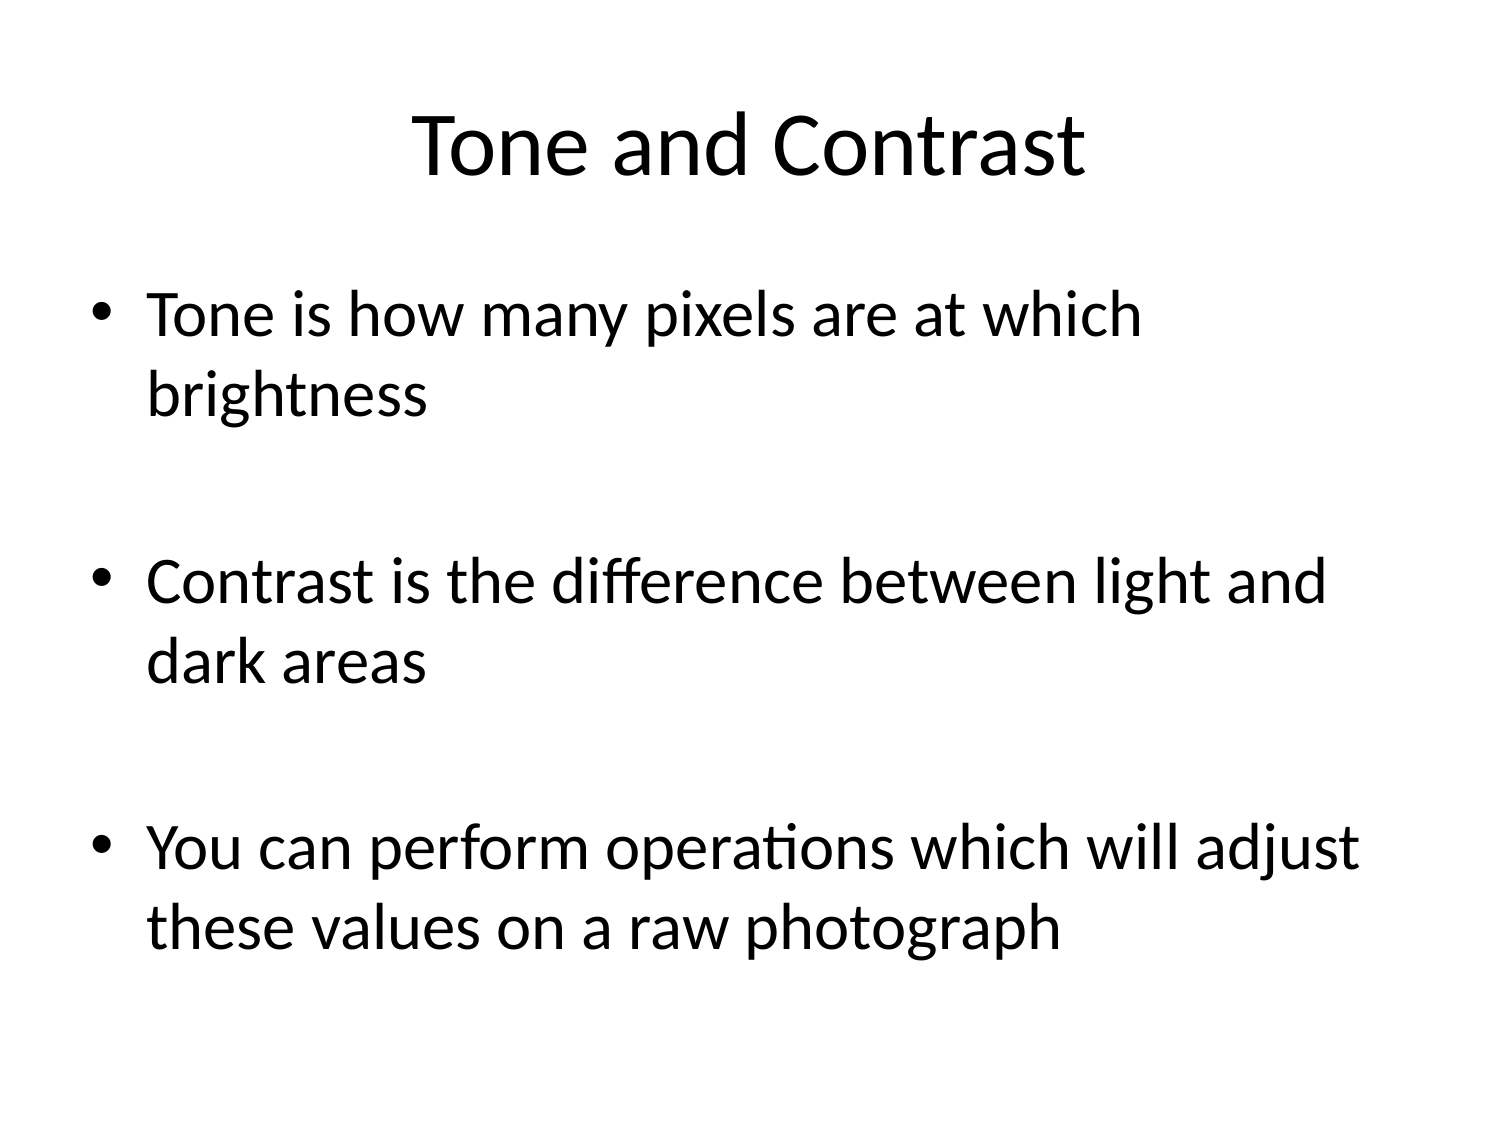

# Tone and Contrast
Tone is how many pixels are at which brightness

Contrast is the difference between light and dark areas

You can perform operations which will adjust these values on a raw photograph